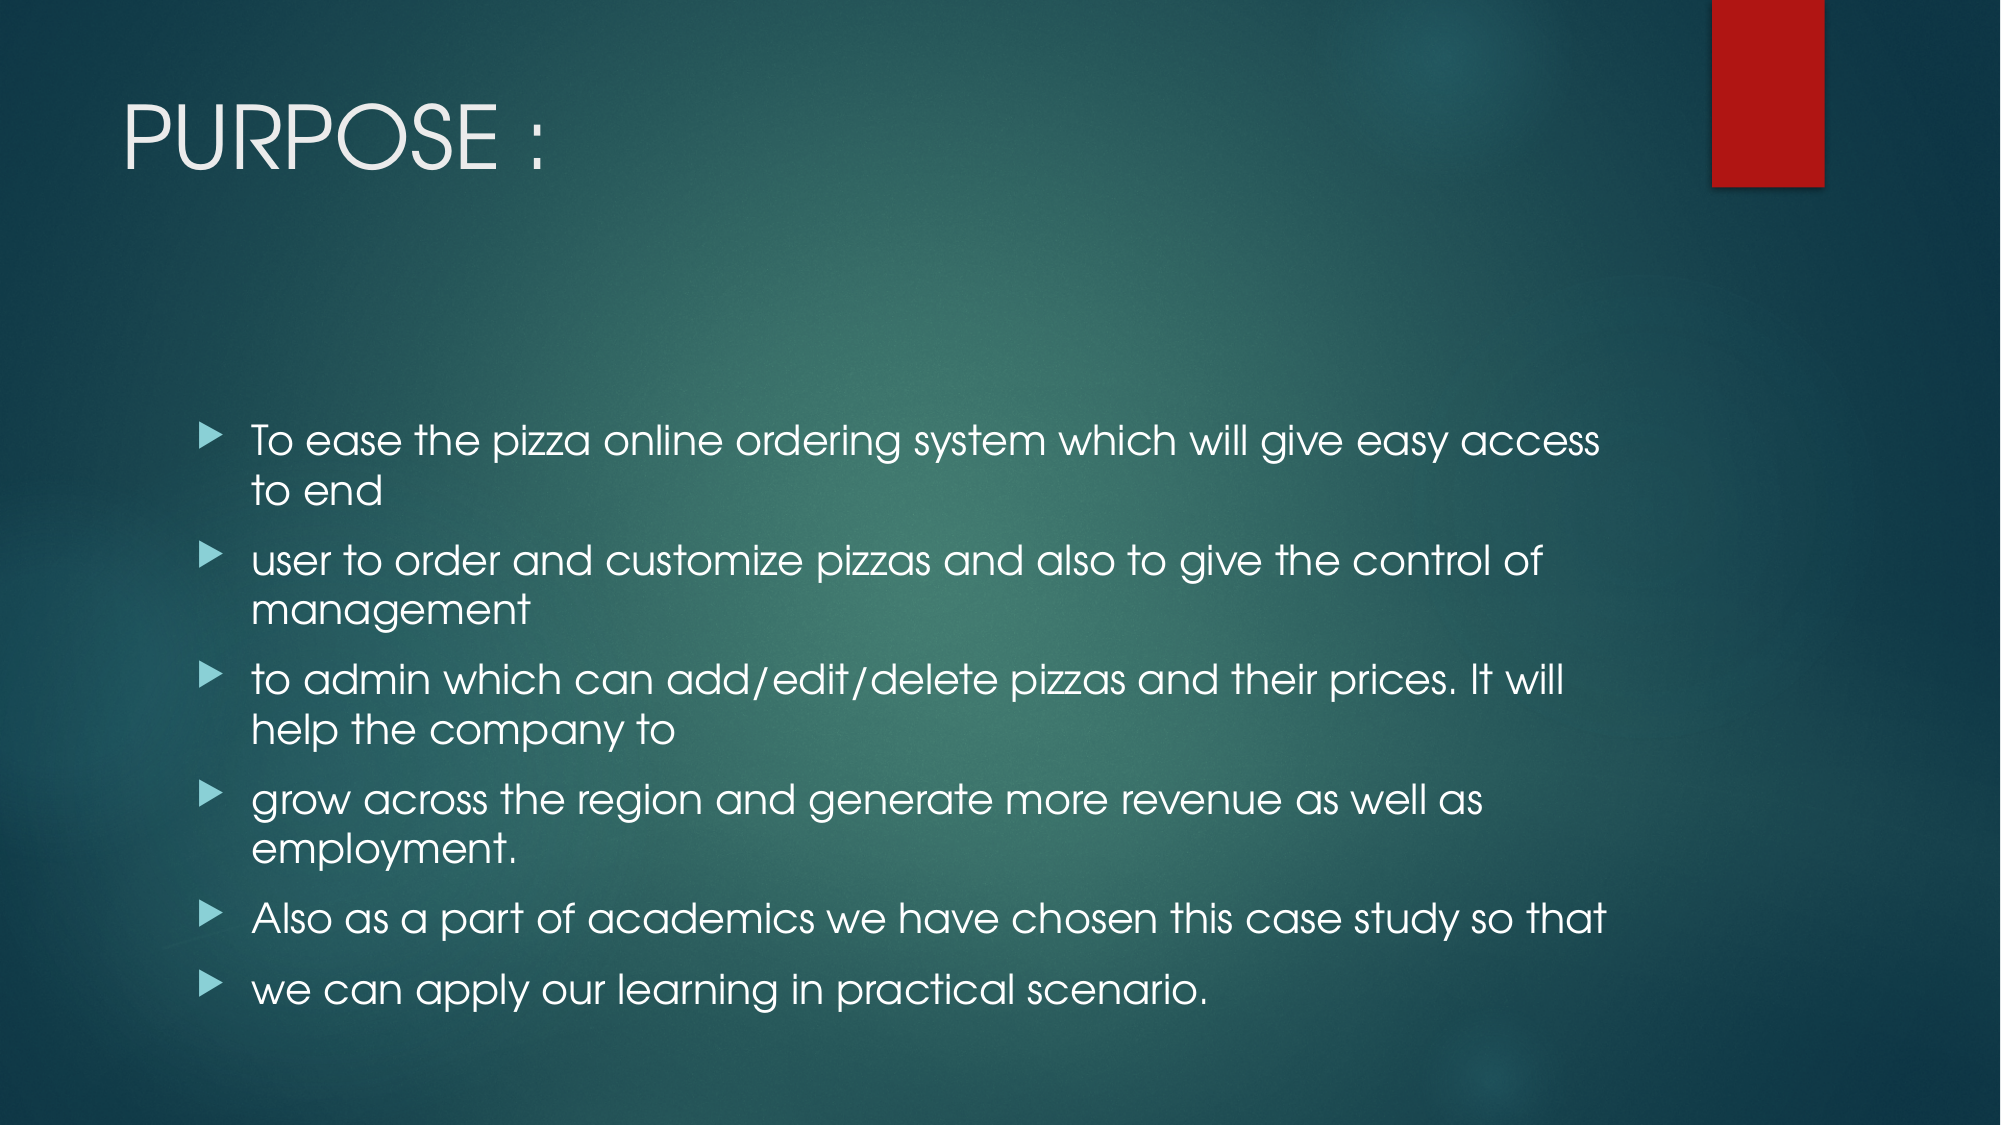

# PURPOSE :

To ease the pizza online ordering system which will give easy access to end
user to order and customize pizzas and also to give the control of management
to admin which can add/edit/delete pizzas and their prices. It will help the company to
grow across the region and generate more revenue as well as employment.
Also as a part of academics we have chosen this case study so that
we can apply our learning in practical scenario.